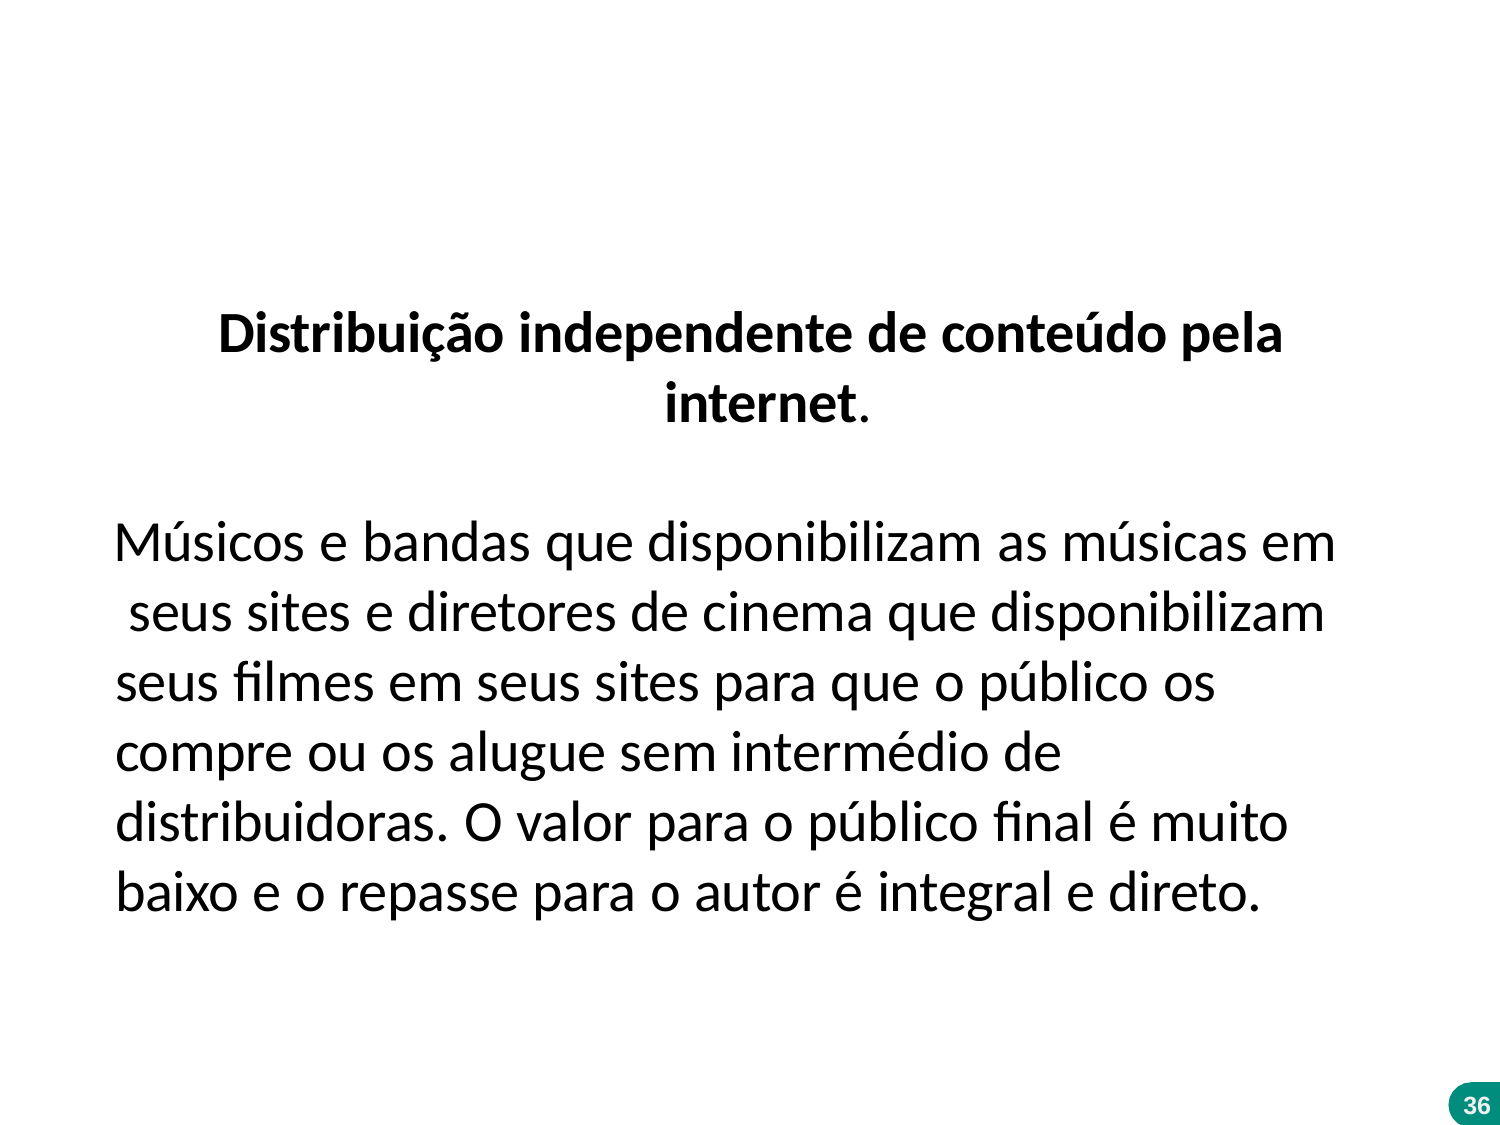

Distribuição independente de conteúdo pela  internet.

Músicos e bandas que disponibilizam as músicas em  seus sites e diretores de cinema que disponibilizam  seus filmes em seus sites para que o público os  compre ou os alugue sem intermédio de  distribuidoras. O valor para o público final é muito  baixo e o repasse para o autor é integral e direto.
36
siga twitter: @patriciapeckadv
Todos os direitos reservados